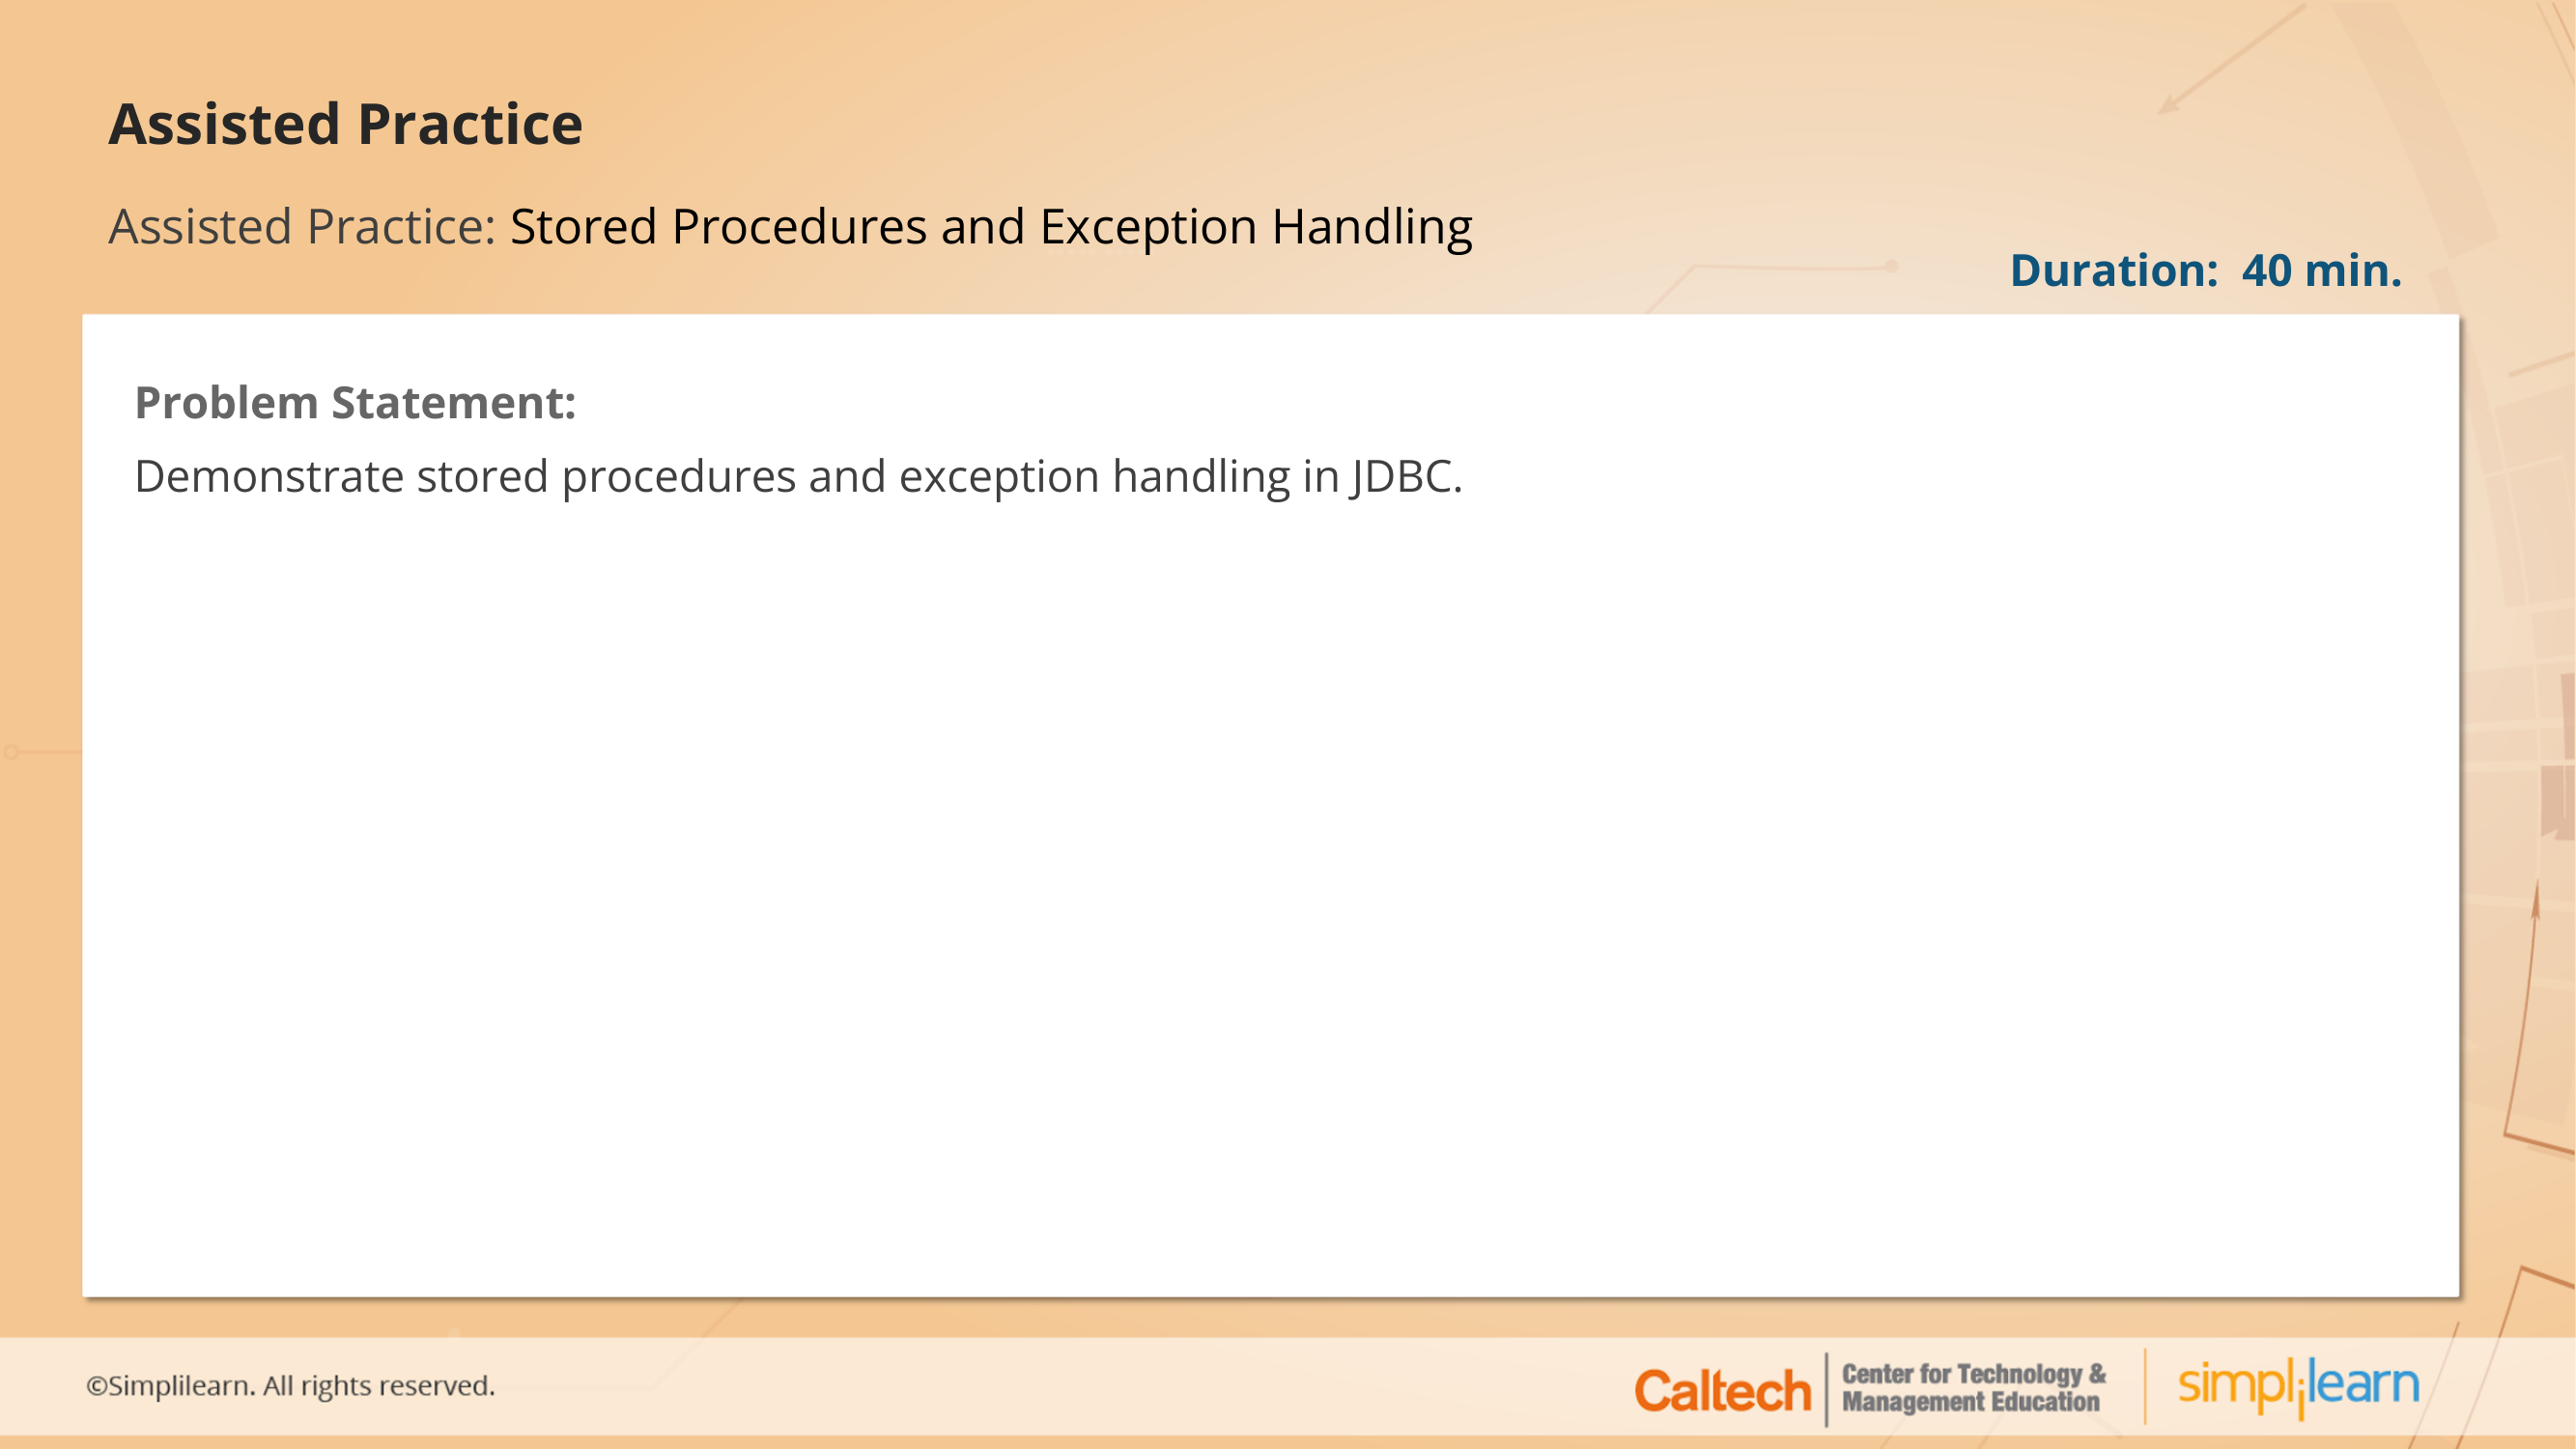

# Assisted Practice: Stored Procedures and Exception Handling
Duration:  40 min.
Problem Statement:
Demonstrate stored procedures and exception handling in JDBC.